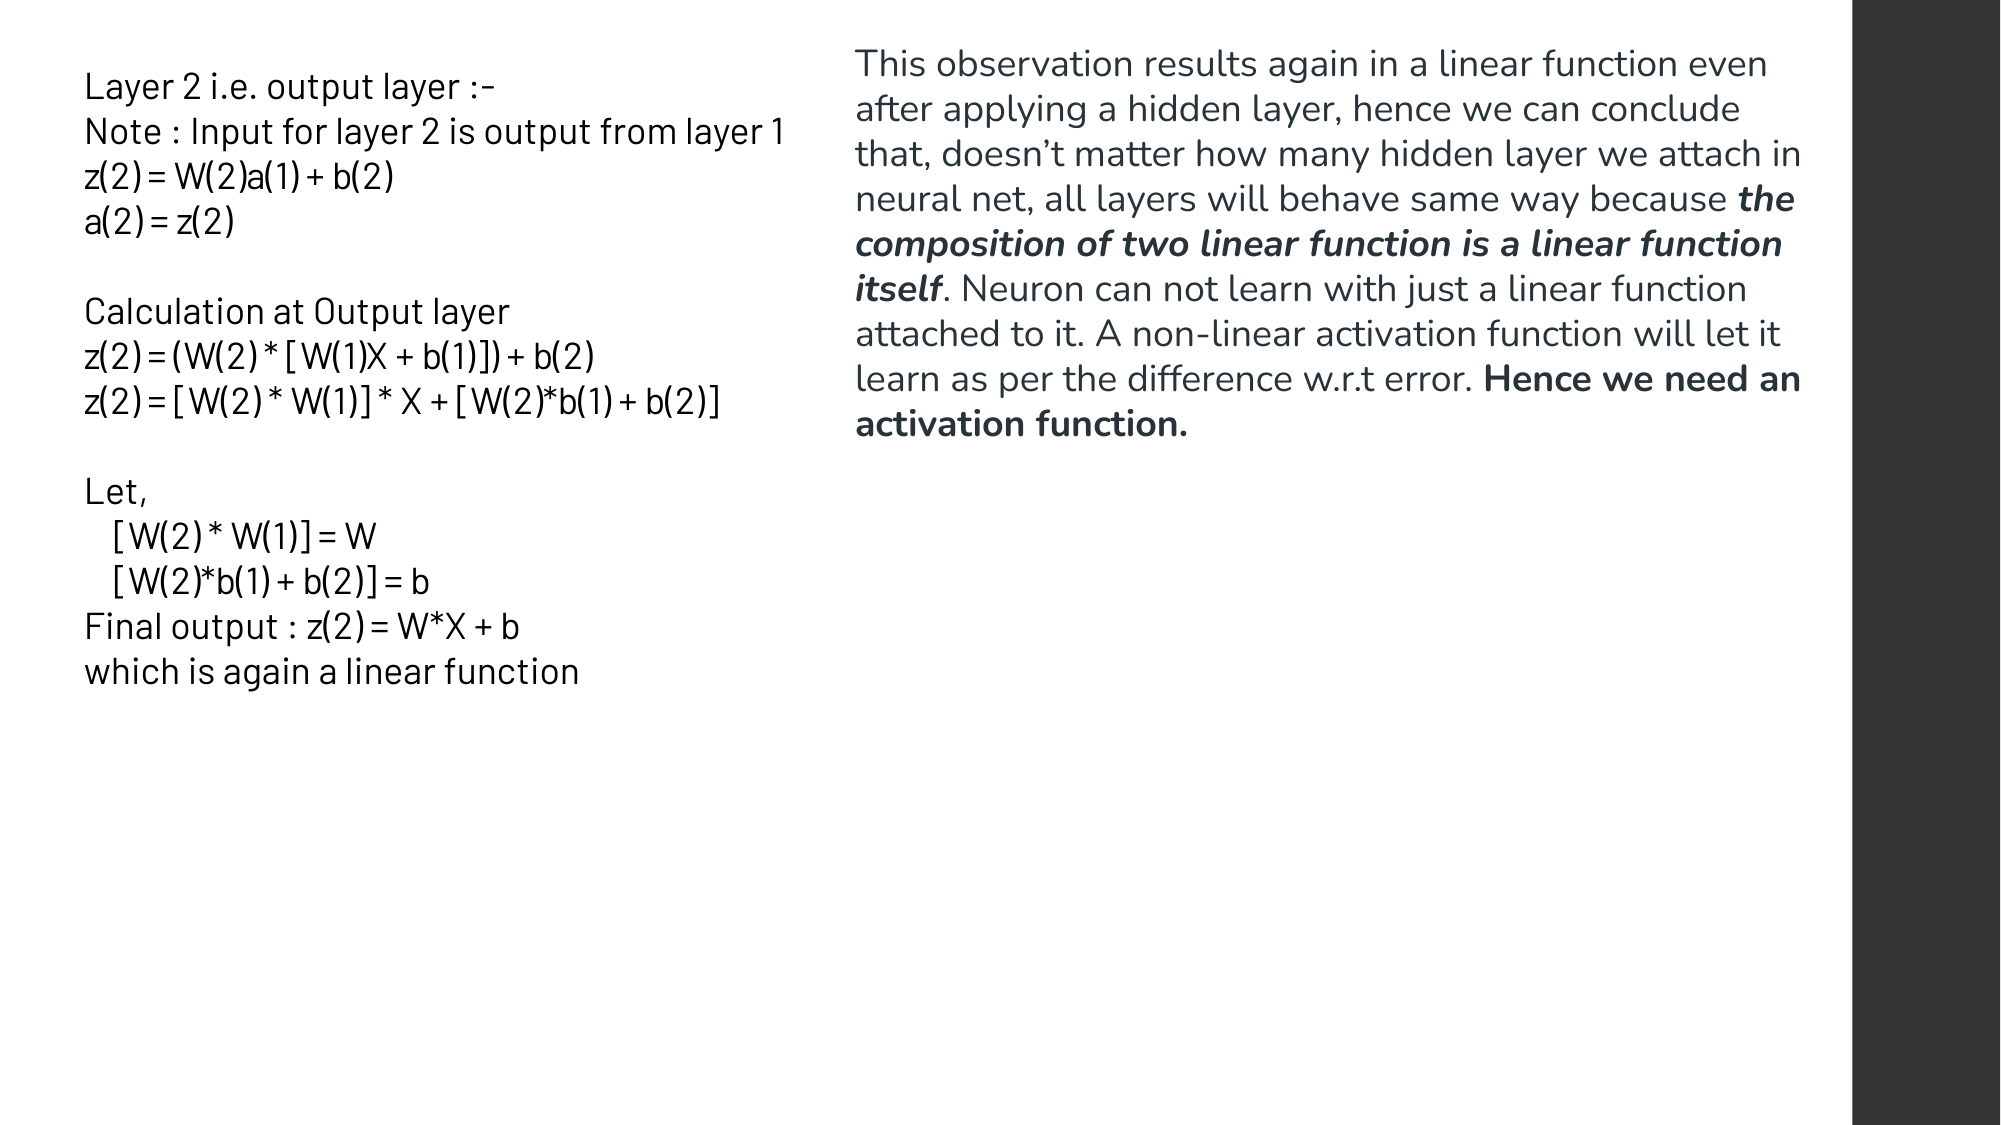

This observation results again in a linear function even after applying a hidden layer, hence we can conclude that, doesn’t matter how many hidden layer we attach in neural net, all layers will behave same way because the composition of two linear function is a linear function itself. Neuron can not learn with just a linear function attached to it. A non-linear activation function will let it learn as per the difference w.r.t error. Hence we need an activation function.
Layer 2 i.e. output layer :-
Note : Input for layer 2 is output from layer 1
z(2) = W(2)a(1) + b(2)
a(2) = z(2)

Calculation at Output layer
z(2) = (W(2) * [W(1)X + b(1)]) + b(2)
z(2) = [W(2) * W(1)] * X + [W(2)*b(1) + b(2)]

Let,
    [W(2) * W(1)] = W
    [W(2)*b(1) + b(2)] = b
Final output : z(2) = W*X + b
which is again a linear function